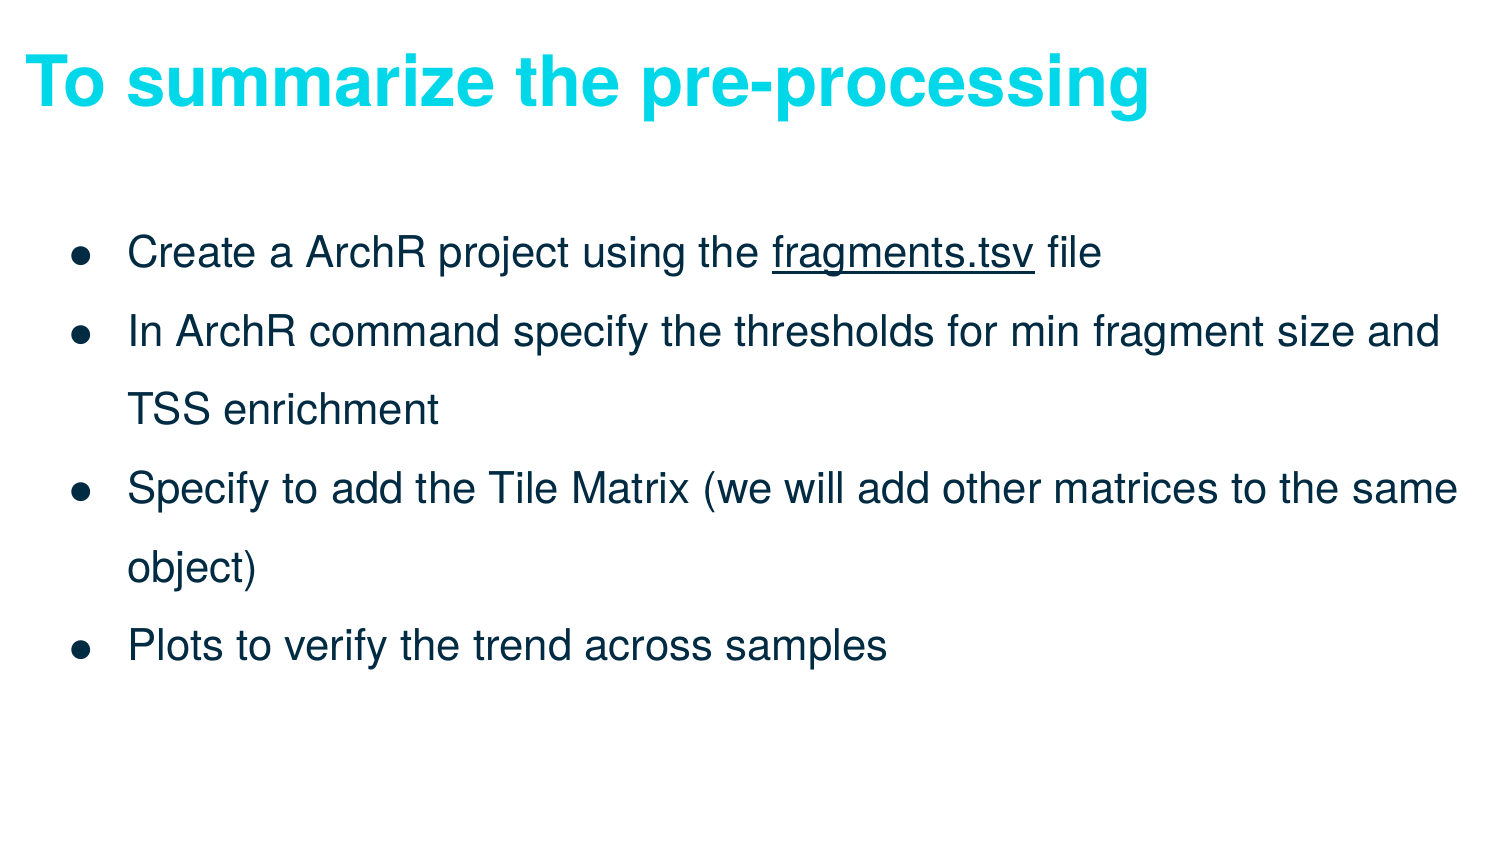

# To summarize the pre-processing
Create a ArchR project using the fragments.tsv file
In ArchR command specify the thresholds for min fragment size and TSS enrichment
Specify to add the Tile Matrix (we will add other matrices to the same object)
Plots to verify the trend across samples